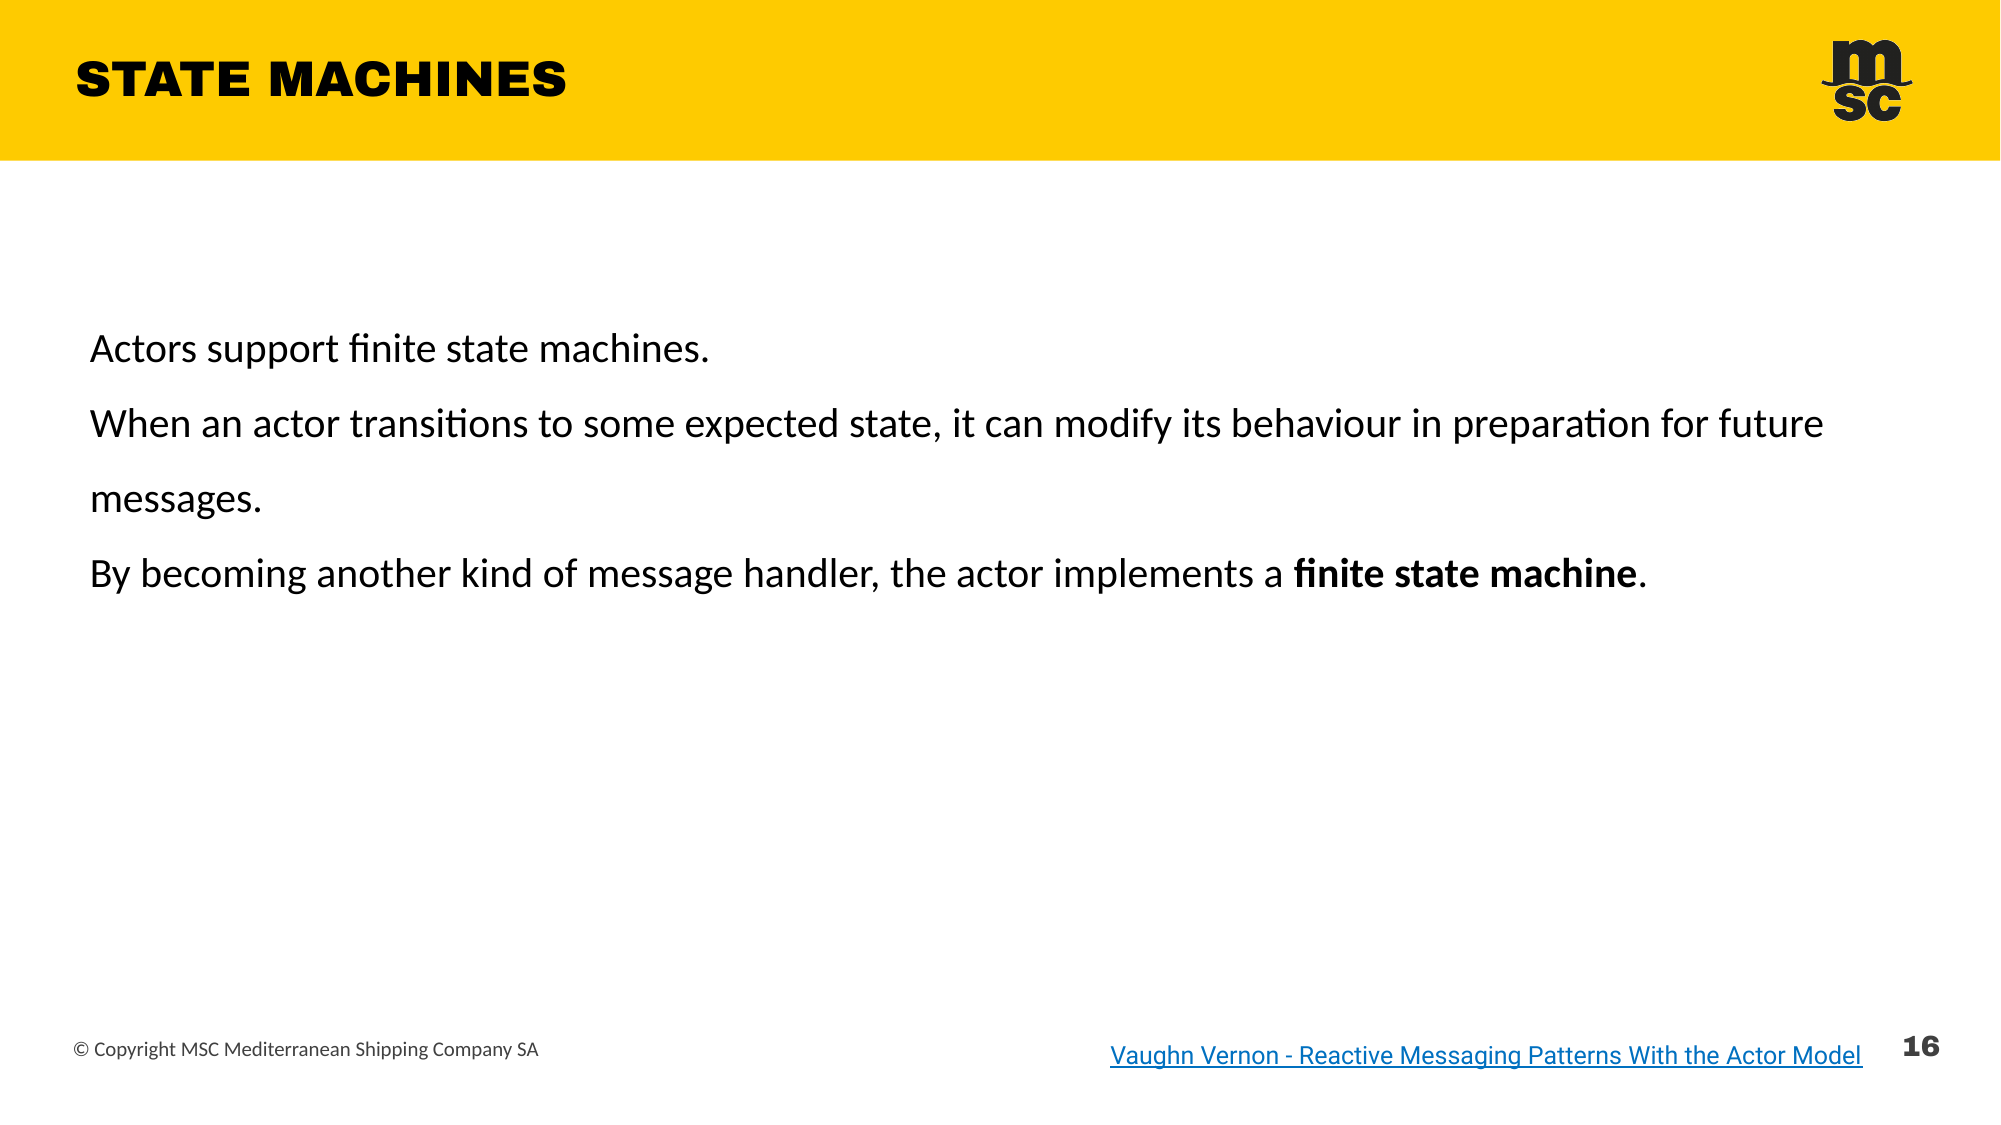

# State machines
Actors support finite state machines.
When an actor transitions to some expected state, it can modify its behaviour in preparation for future messages.
By becoming another kind of message handler, the actor implements a finite state machine.
16
© Copyright MSC Mediterranean Shipping Company SA
Vaughn Vernon - Reactive Messaging Patterns With the Actor Model